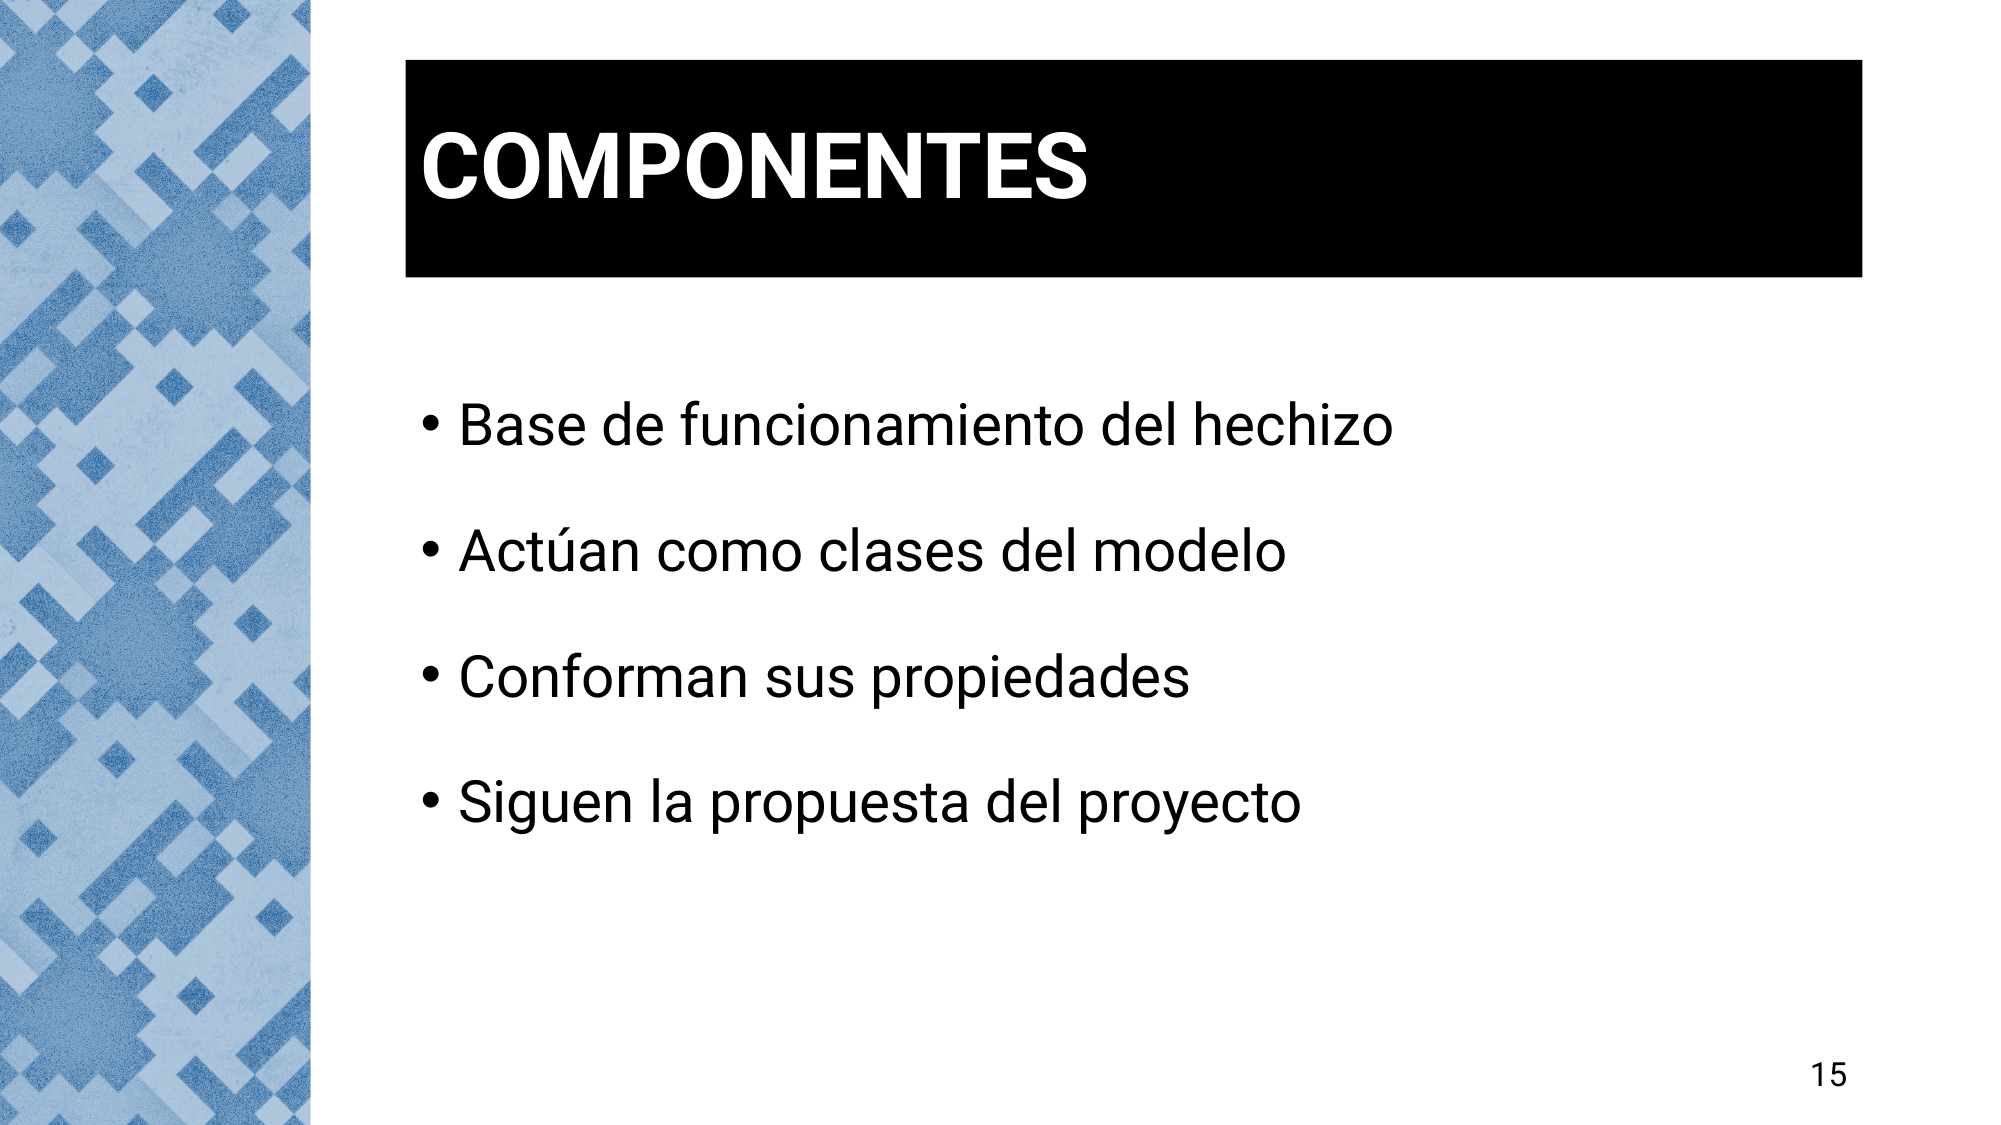

# COMPONENTES
Base de funcionamiento del hechizo
Actúan como clases del modelo
Conforman sus propiedades
Siguen la propuesta del proyecto

15